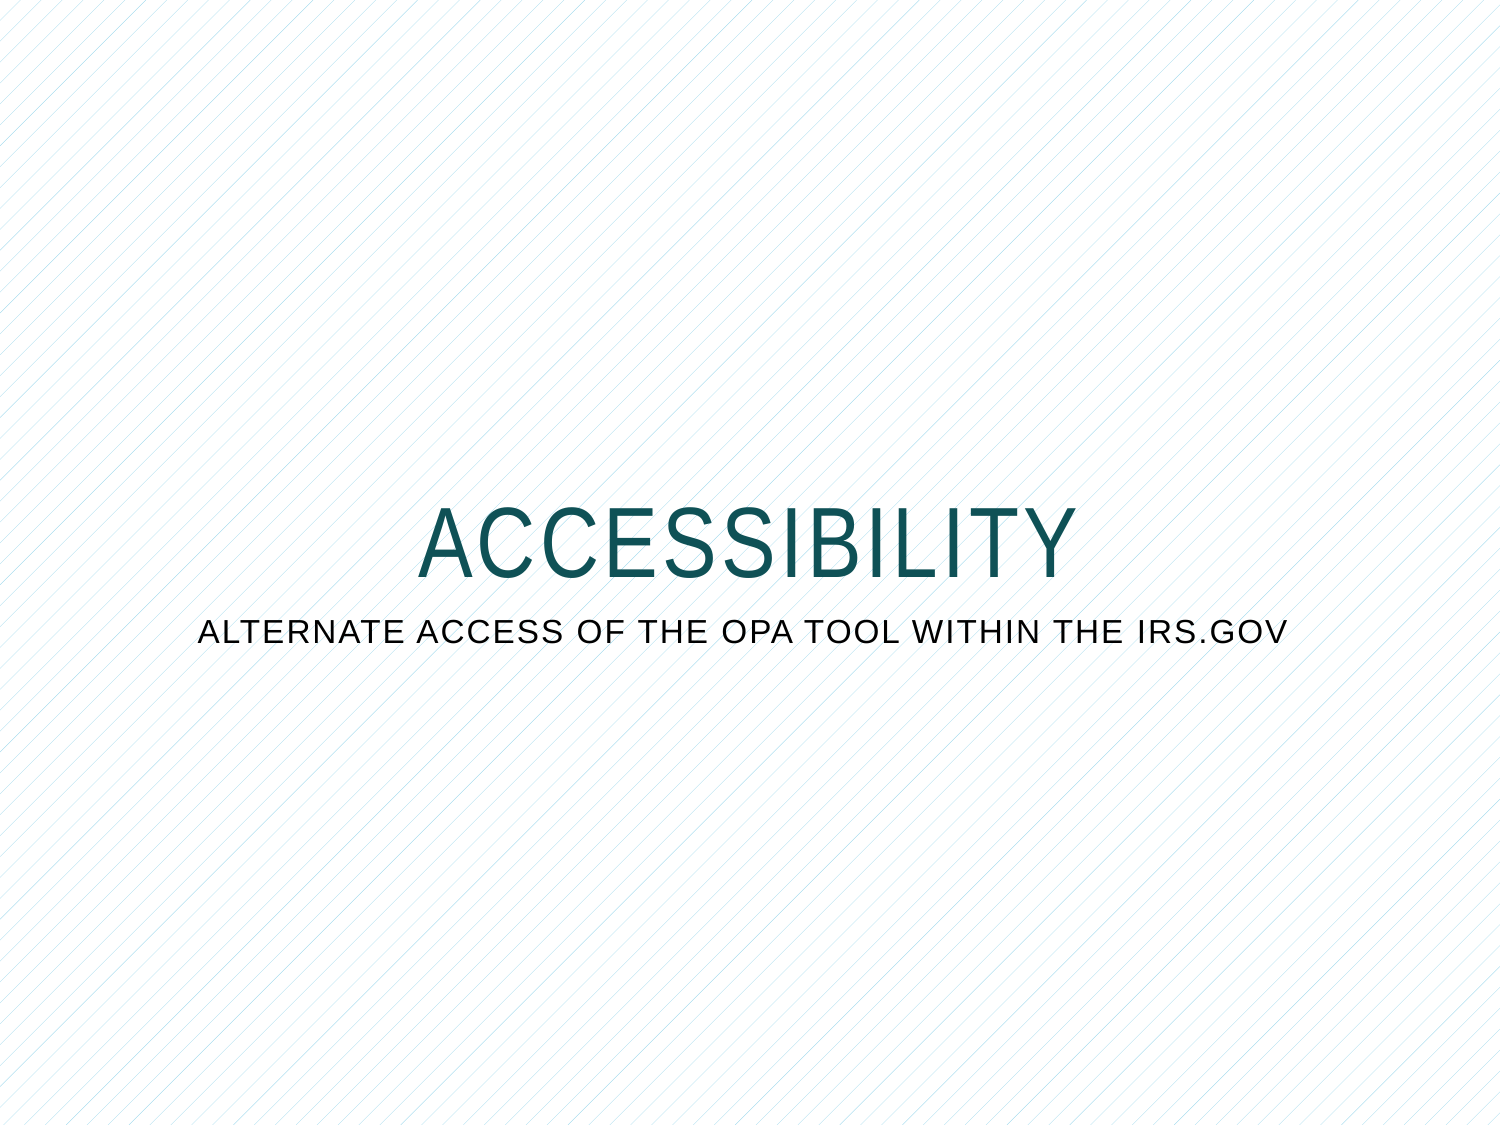

ACCESSIBILITY
ALTERNATE ACCESS OF THE OPA TOOL WITHIN THE IRS.GOV